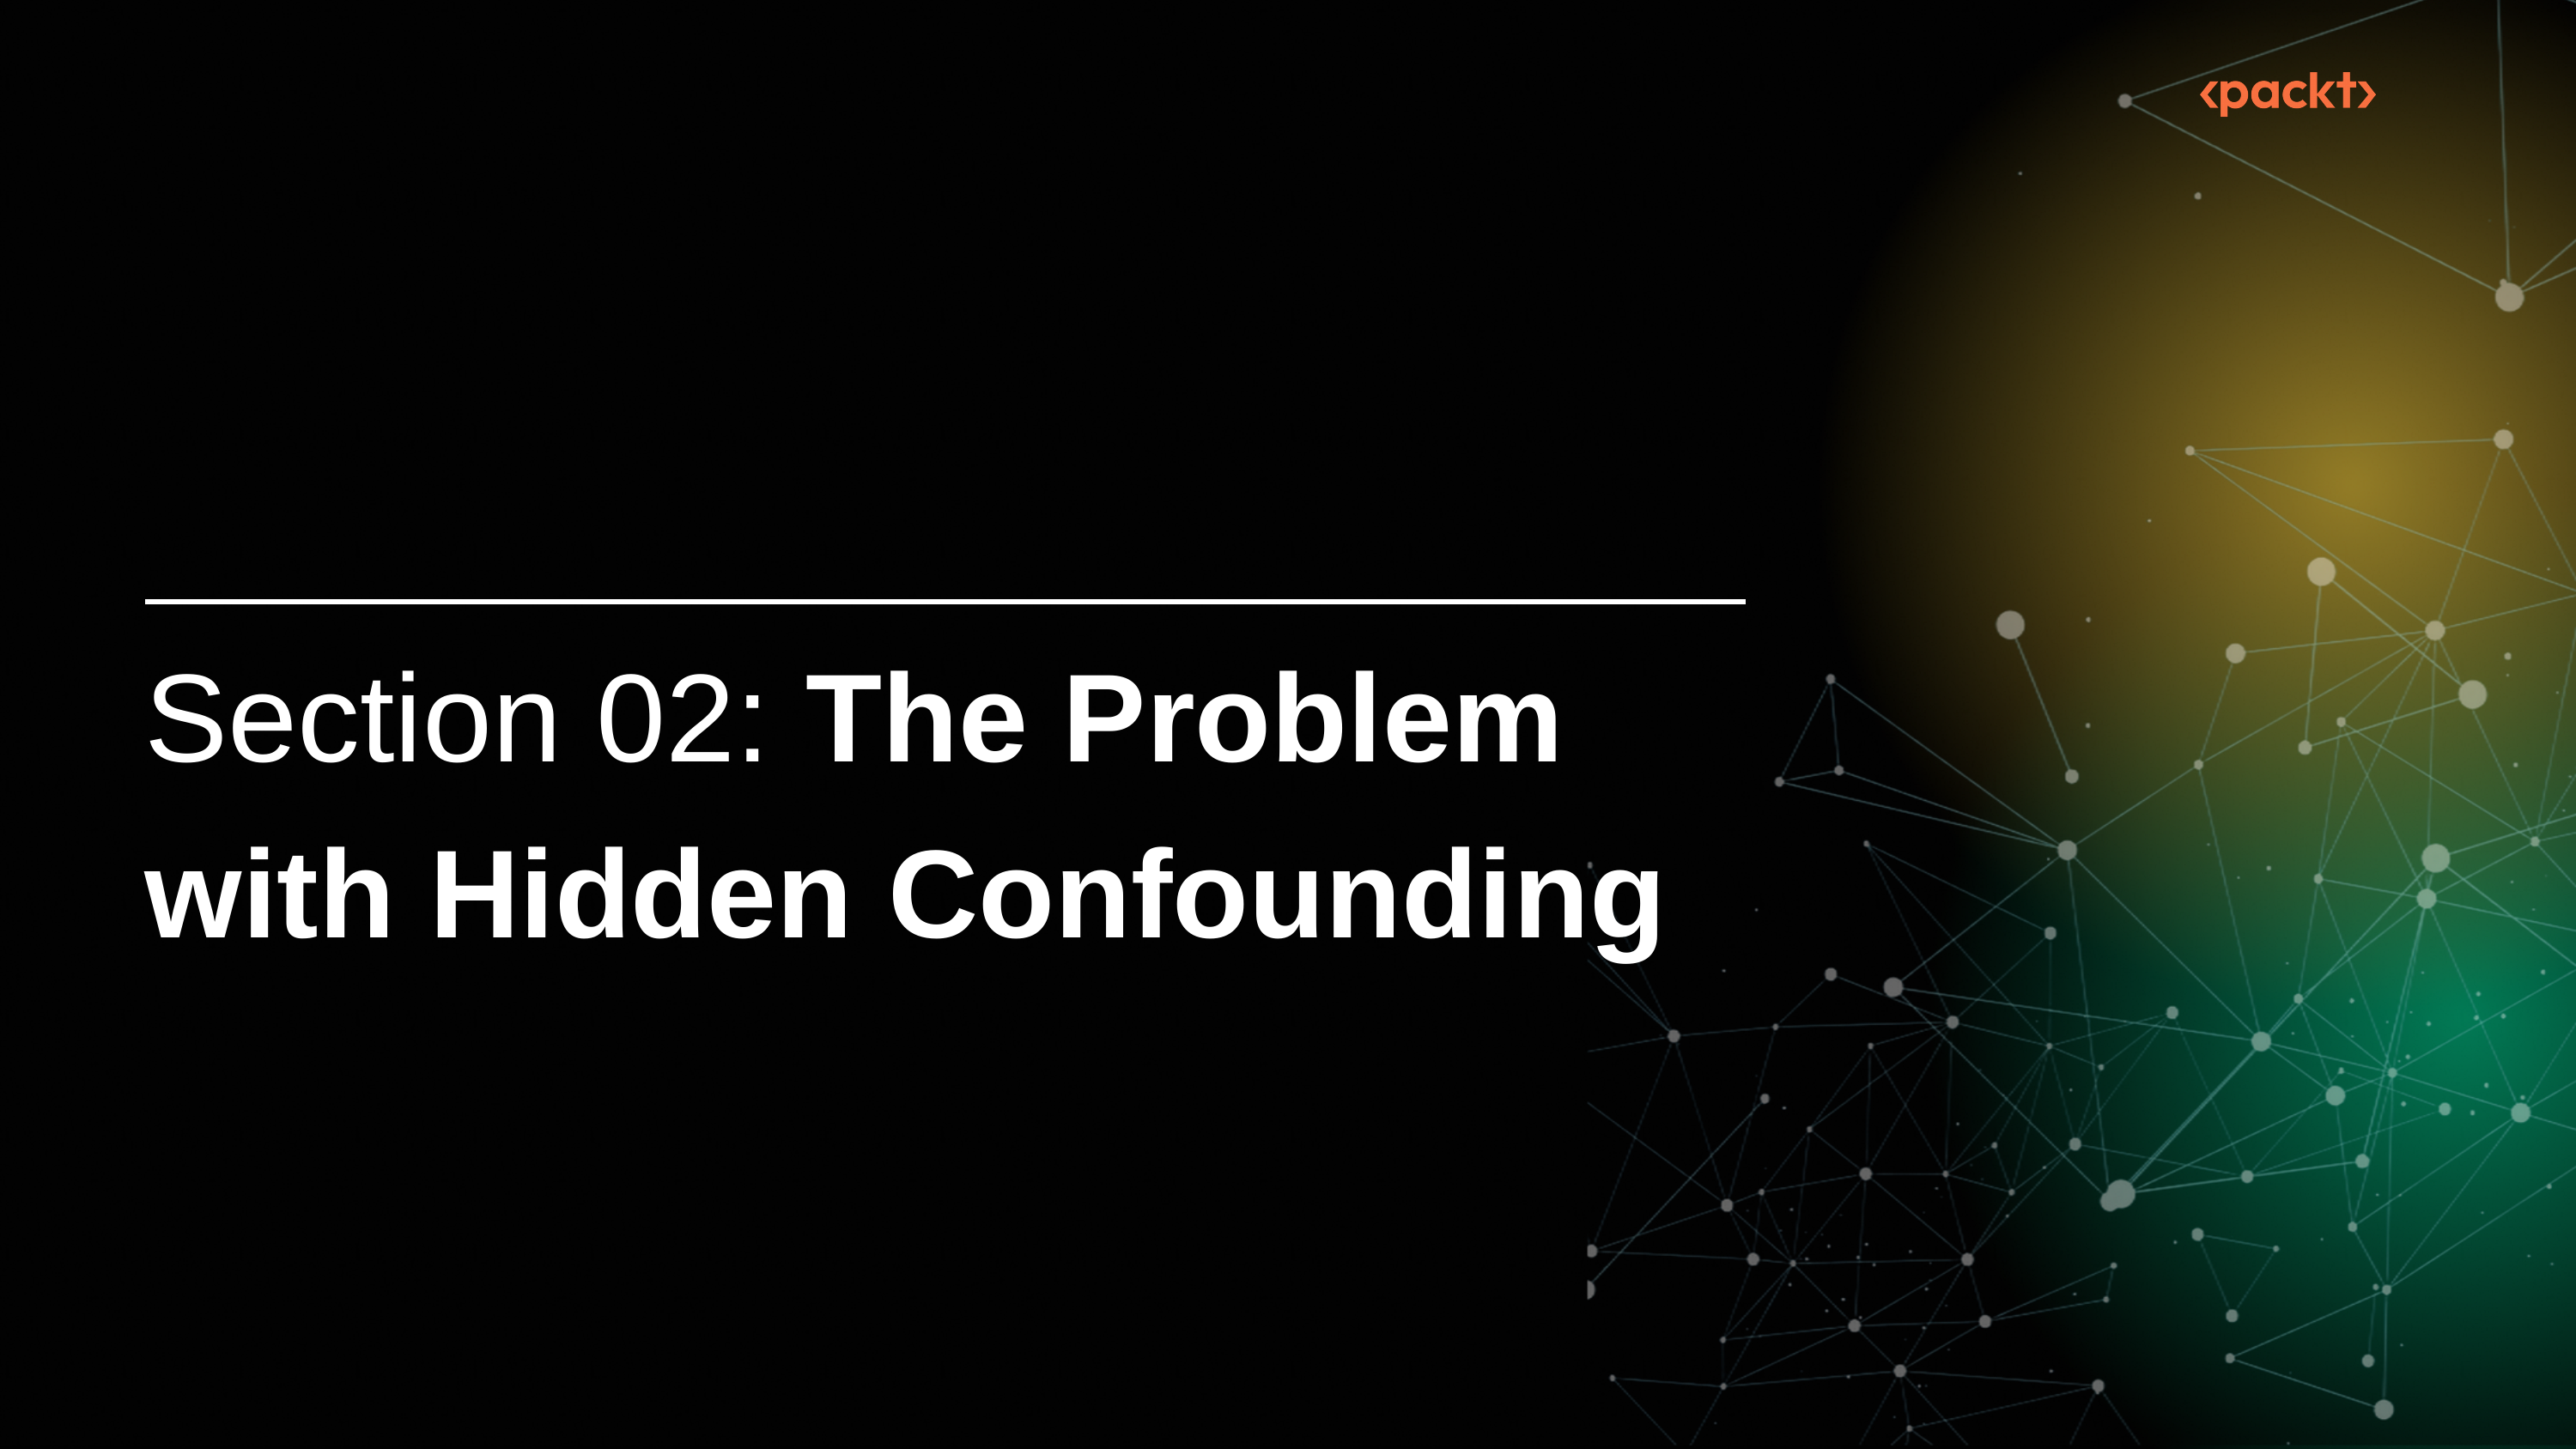

Section 02: The Problem with Hidden Confounding